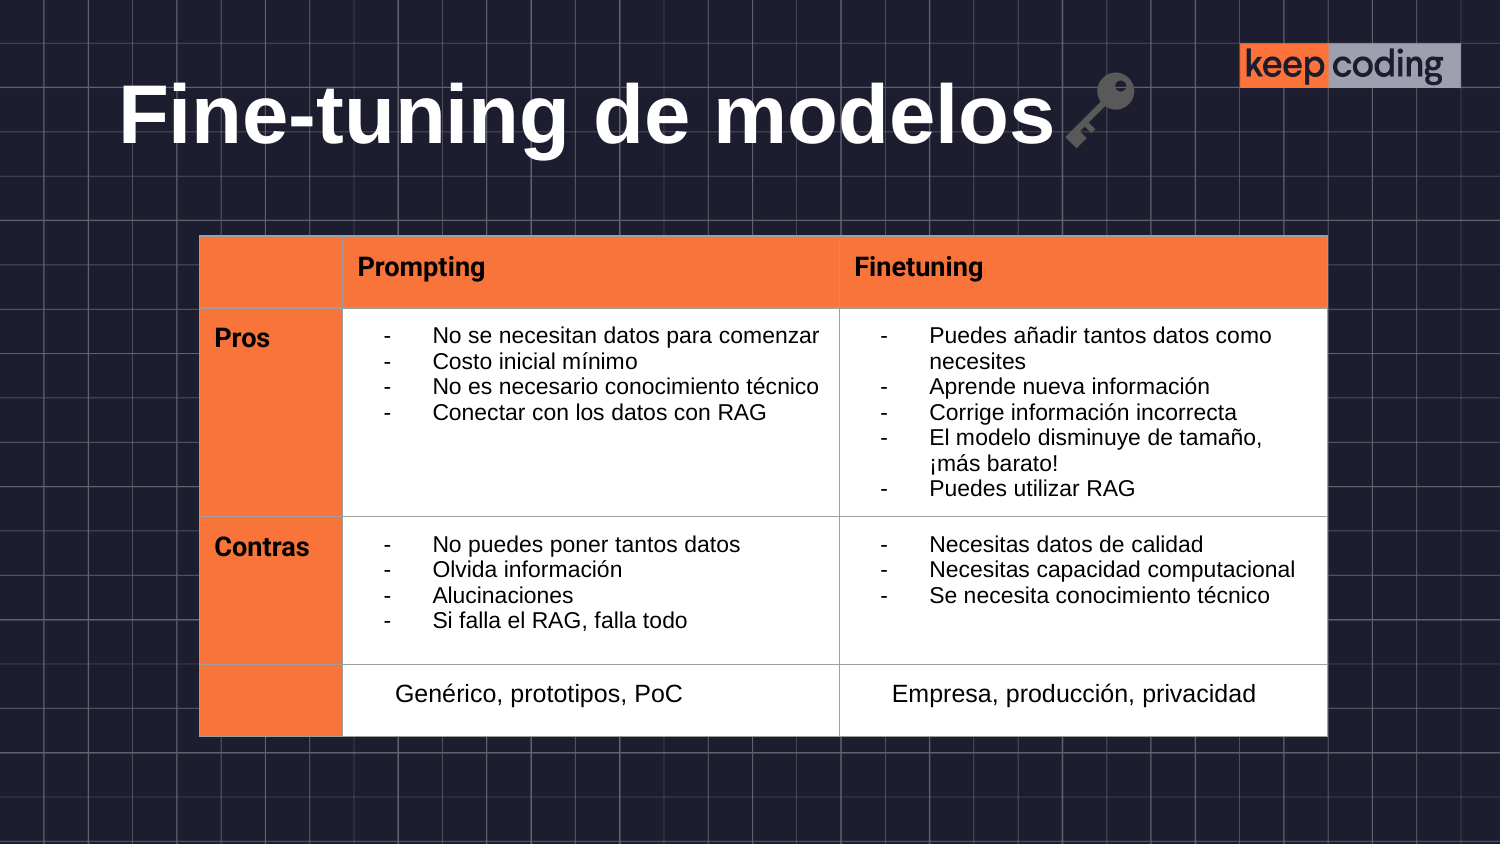

🔑
# Fine-tuning de modelos

|  | Prompting | Finetuning |
| --- | --- | --- |
| Pros | No se necesitan datos para comenzar Costo inicial mínimo No es necesario conocimiento técnico Conectar con los datos con RAG | Puedes añadir tantos datos como necesites Aprende nueva información Corrige información incorrecta El modelo disminuye de tamaño, ¡más barato! Puedes utilizar RAG |
| Contras | No puedes poner tantos datos Olvida información Alucinaciones Si falla el RAG, falla todo | Necesitas datos de calidad Necesitas capacidad computacional Se necesita conocimiento técnico |
|  | Genérico, prototipos, PoC | Empresa, producción, privacidad |